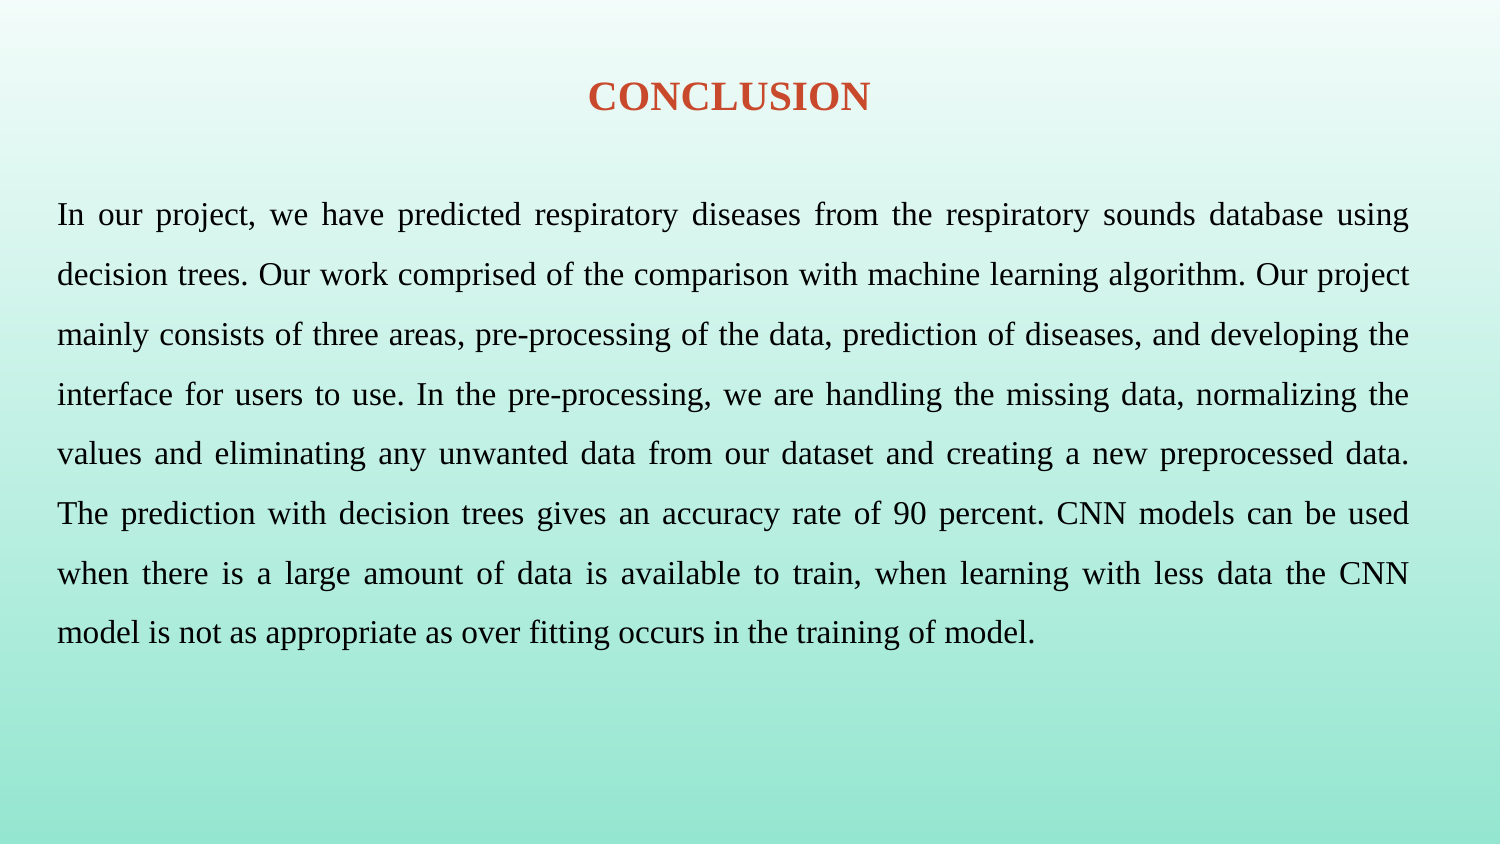

# CONCLUSION

In our project, we have predicted respiratory diseases from the respiratory sounds database using decision trees. Our work comprised of the comparison with machine learning algorithm. Our project mainly consists of three areas, pre-processing of the data, prediction of diseases, and developing the interface for users to use. In the pre-processing, we are handling the missing data, normalizing the values and eliminating any unwanted data from our dataset and creating a new preprocessed data. The prediction with decision trees gives an accuracy rate of 90 percent. CNN models can be used when there is a large amount of data is available to train, when learning with less data the CNN model is not as appropriate as over fitting occurs in the training of model.